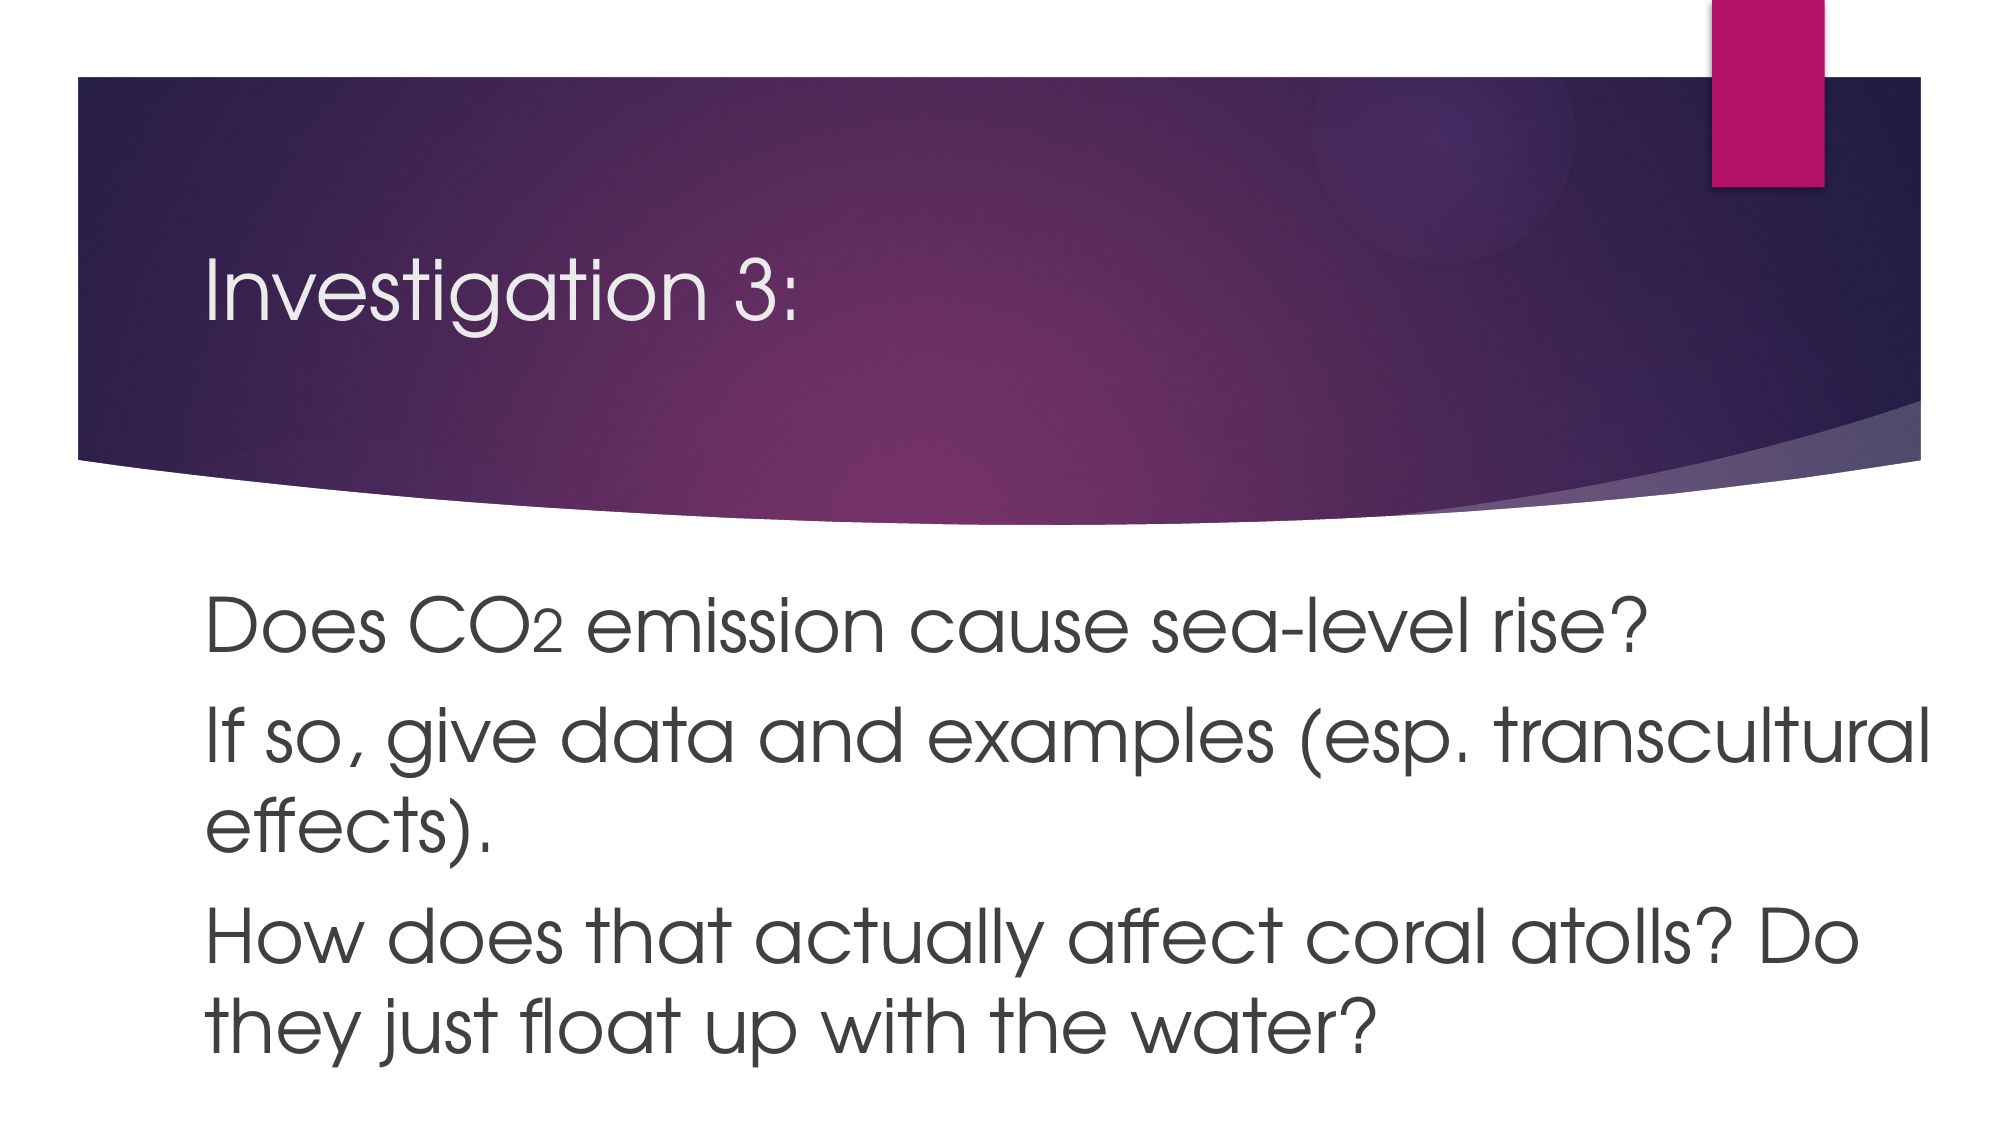

# Investigation 3:
Does CO2 emission cause sea-level rise?
If so, give data and examples (esp. transcultural effects).
How does that actually affect coral atolls? Do they just float up with the water?